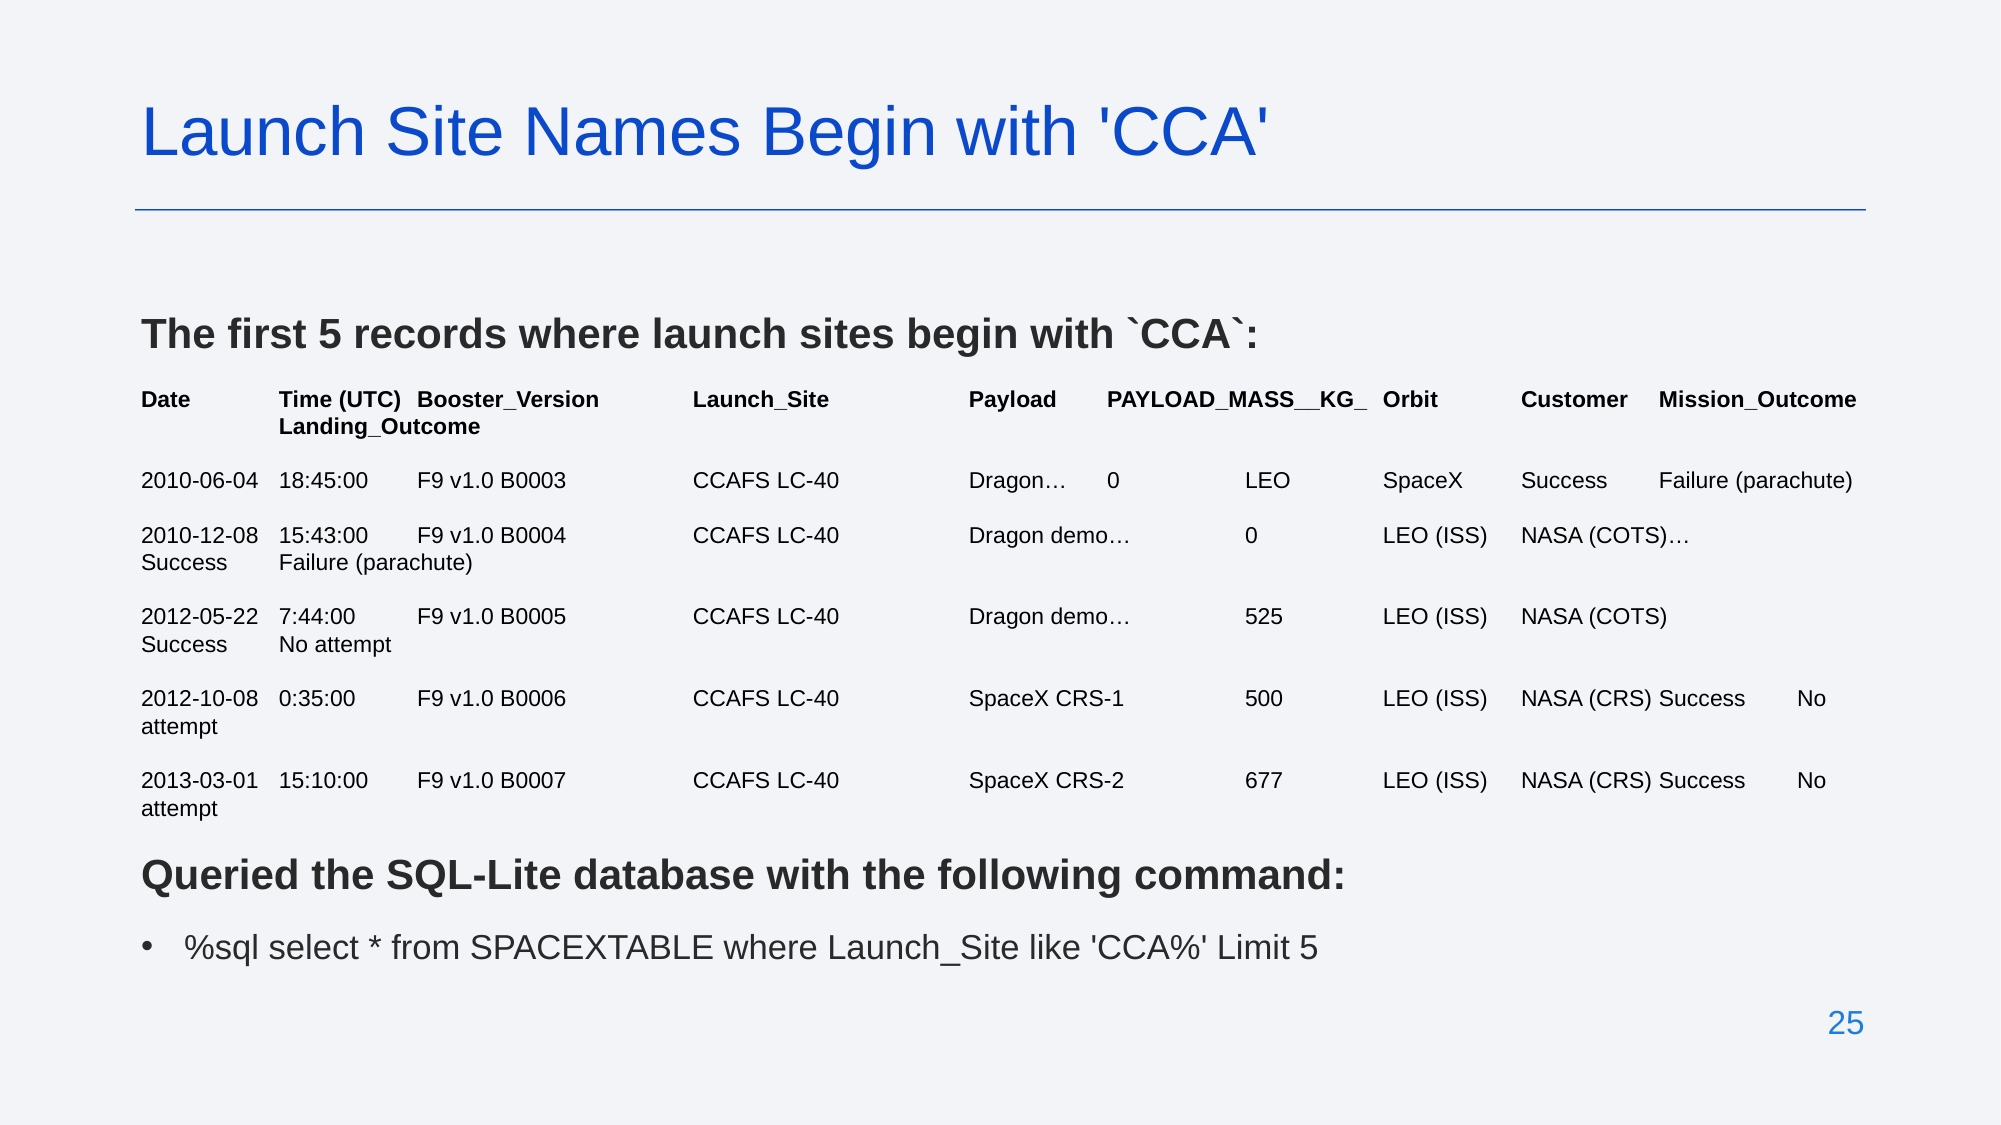

Launch Site Names Begin with 'CCA'
The first 5 records where launch sites begin with `CCA`:
Date 	Time (UTC) 	Booster_Version 	Launch_Site 	Payload 	PAYLOAD_MASS__KG_ 	Orbit 	Customer 	Mission_Outcome 	Landing_Outcome
2010-06-04 	18:45:00 	F9 v1.0 B0003 	CCAFS LC-40 	Dragon…		0 	LEO 	SpaceX 	Success 	Failure (parachute)
2010-12-08 	15:43:00 	F9 v1.0 B0004 	CCAFS LC-40 	Dragon demo…		0 	LEO (ISS) 	NASA (COTS)…	Success 	Failure (parachute)
2012-05-22 	7:44:00 	F9 v1.0 B0005 	CCAFS LC-40 	Dragon demo…		525 	LEO (ISS) 	NASA (COTS) 	Success 	No attempt
2012-10-08 	0:35:00 	F9 v1.0 B0006 	CCAFS LC-40 	SpaceX CRS-1 		500 	LEO (ISS) 	NASA (CRS) 	Success 	No attempt
2013-03-01 	15:10:00 	F9 v1.0 B0007 	CCAFS LC-40 	SpaceX CRS-2 		677 	LEO (ISS) 	NASA (CRS) 	Success 	No attempt
Queried the SQL-Lite database with the following command:
%sql select * from SPACEXTABLE where Launch_Site like 'CCA%' Limit 5
25